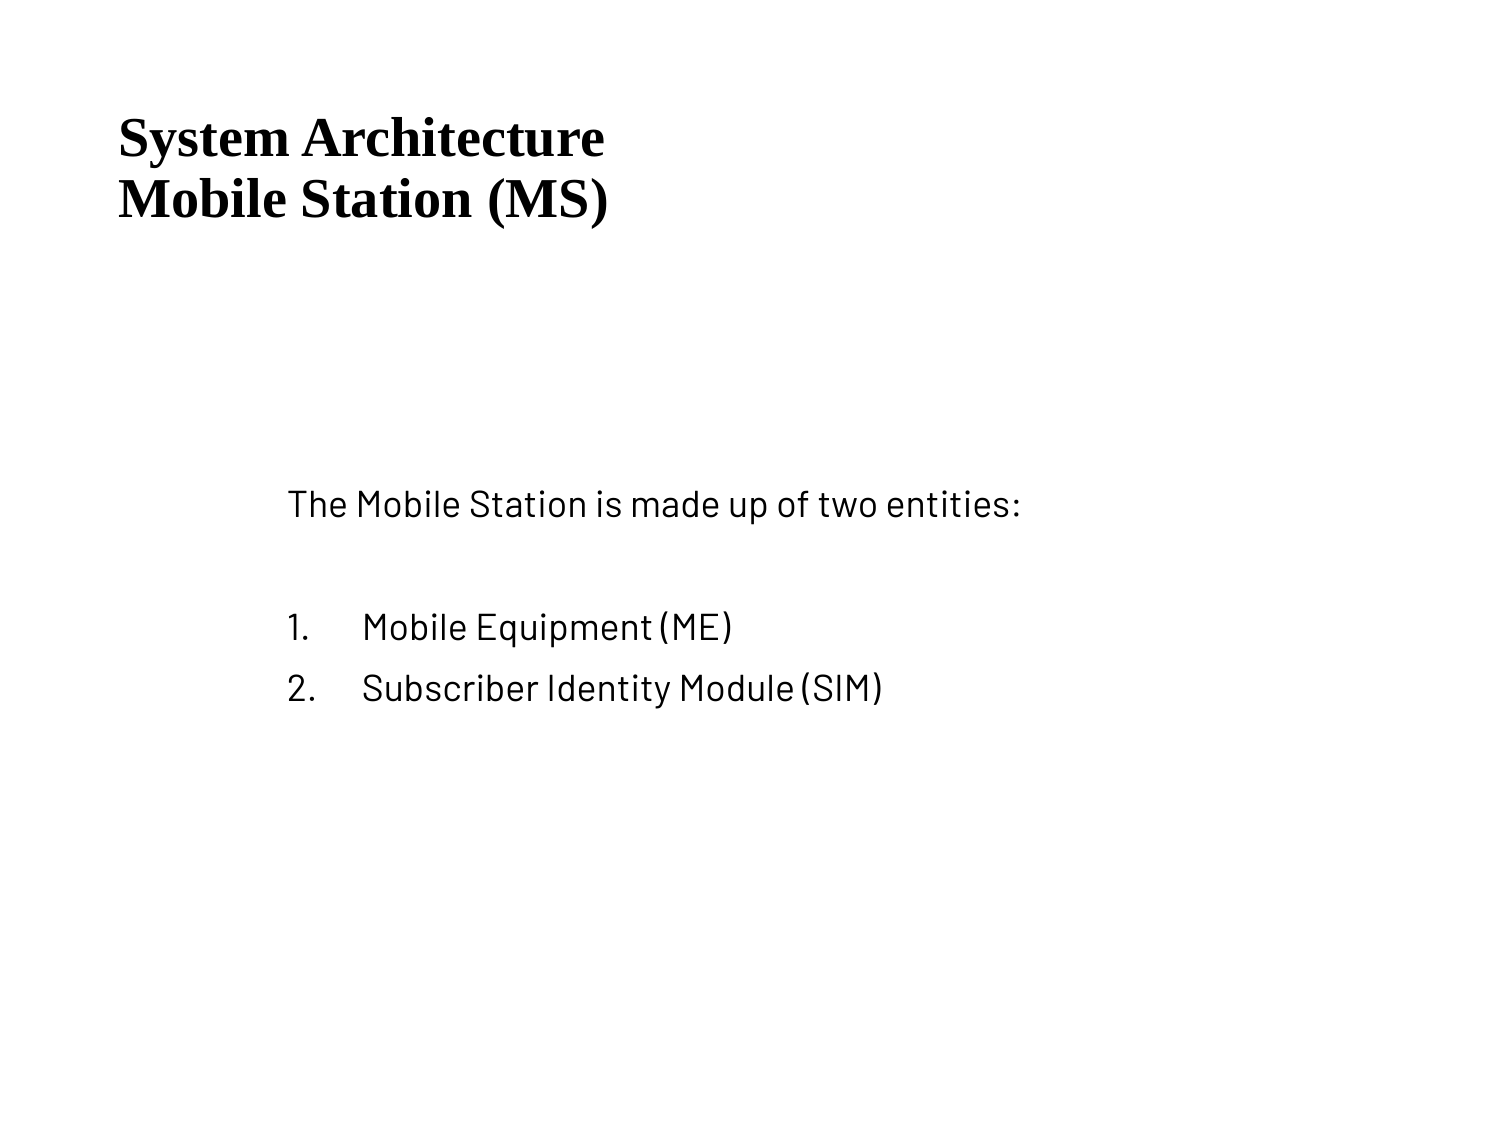

# System Architecture Mobile Station (MS)
The Mobile Station is made up of two entities:

Mobile Equipment (ME)
2.	Subscriber Identity Module (SIM)